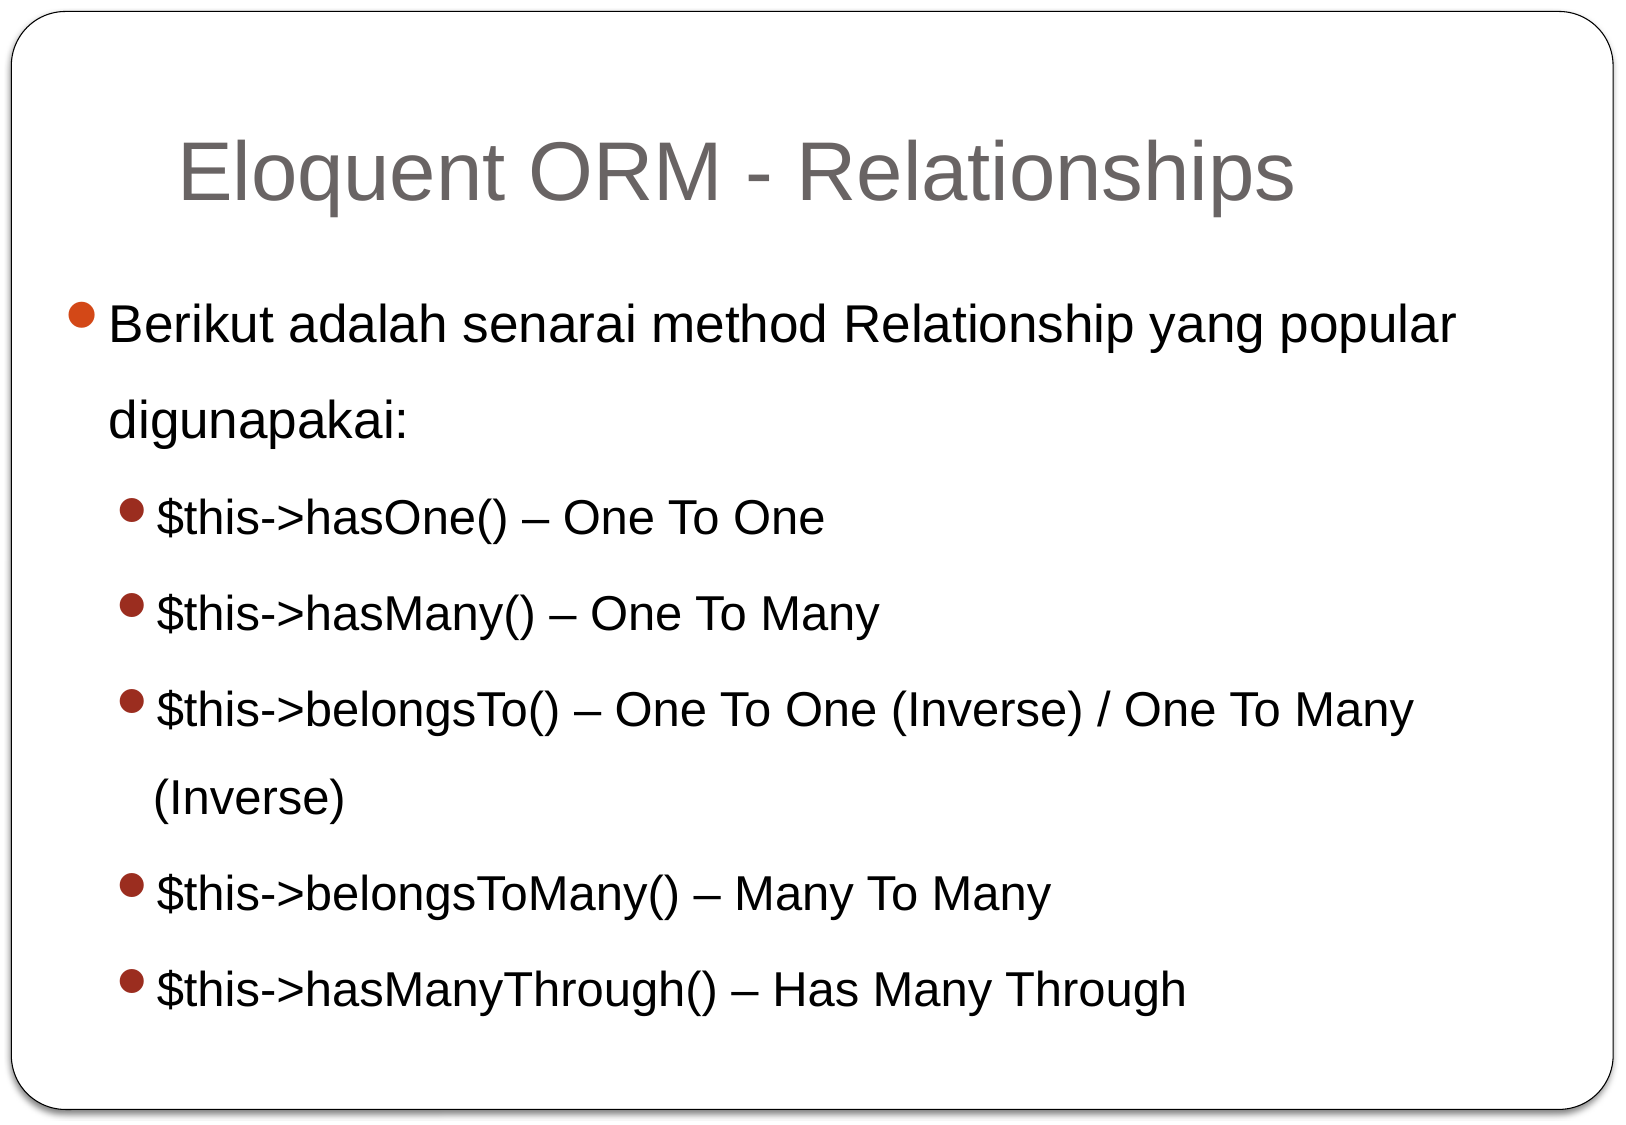

# Eloquent ORM - Relationships
Berikut adalah senarai method Relationship yang popular digunapakai:
$this->hasOne() – One To One
$this->hasMany() – One To Many
$this->belongsTo() – One To One (Inverse) / One To Many (Inverse)
$this->belongsToMany() – Many To Many
$this->hasManyThrough() – Has Many Through